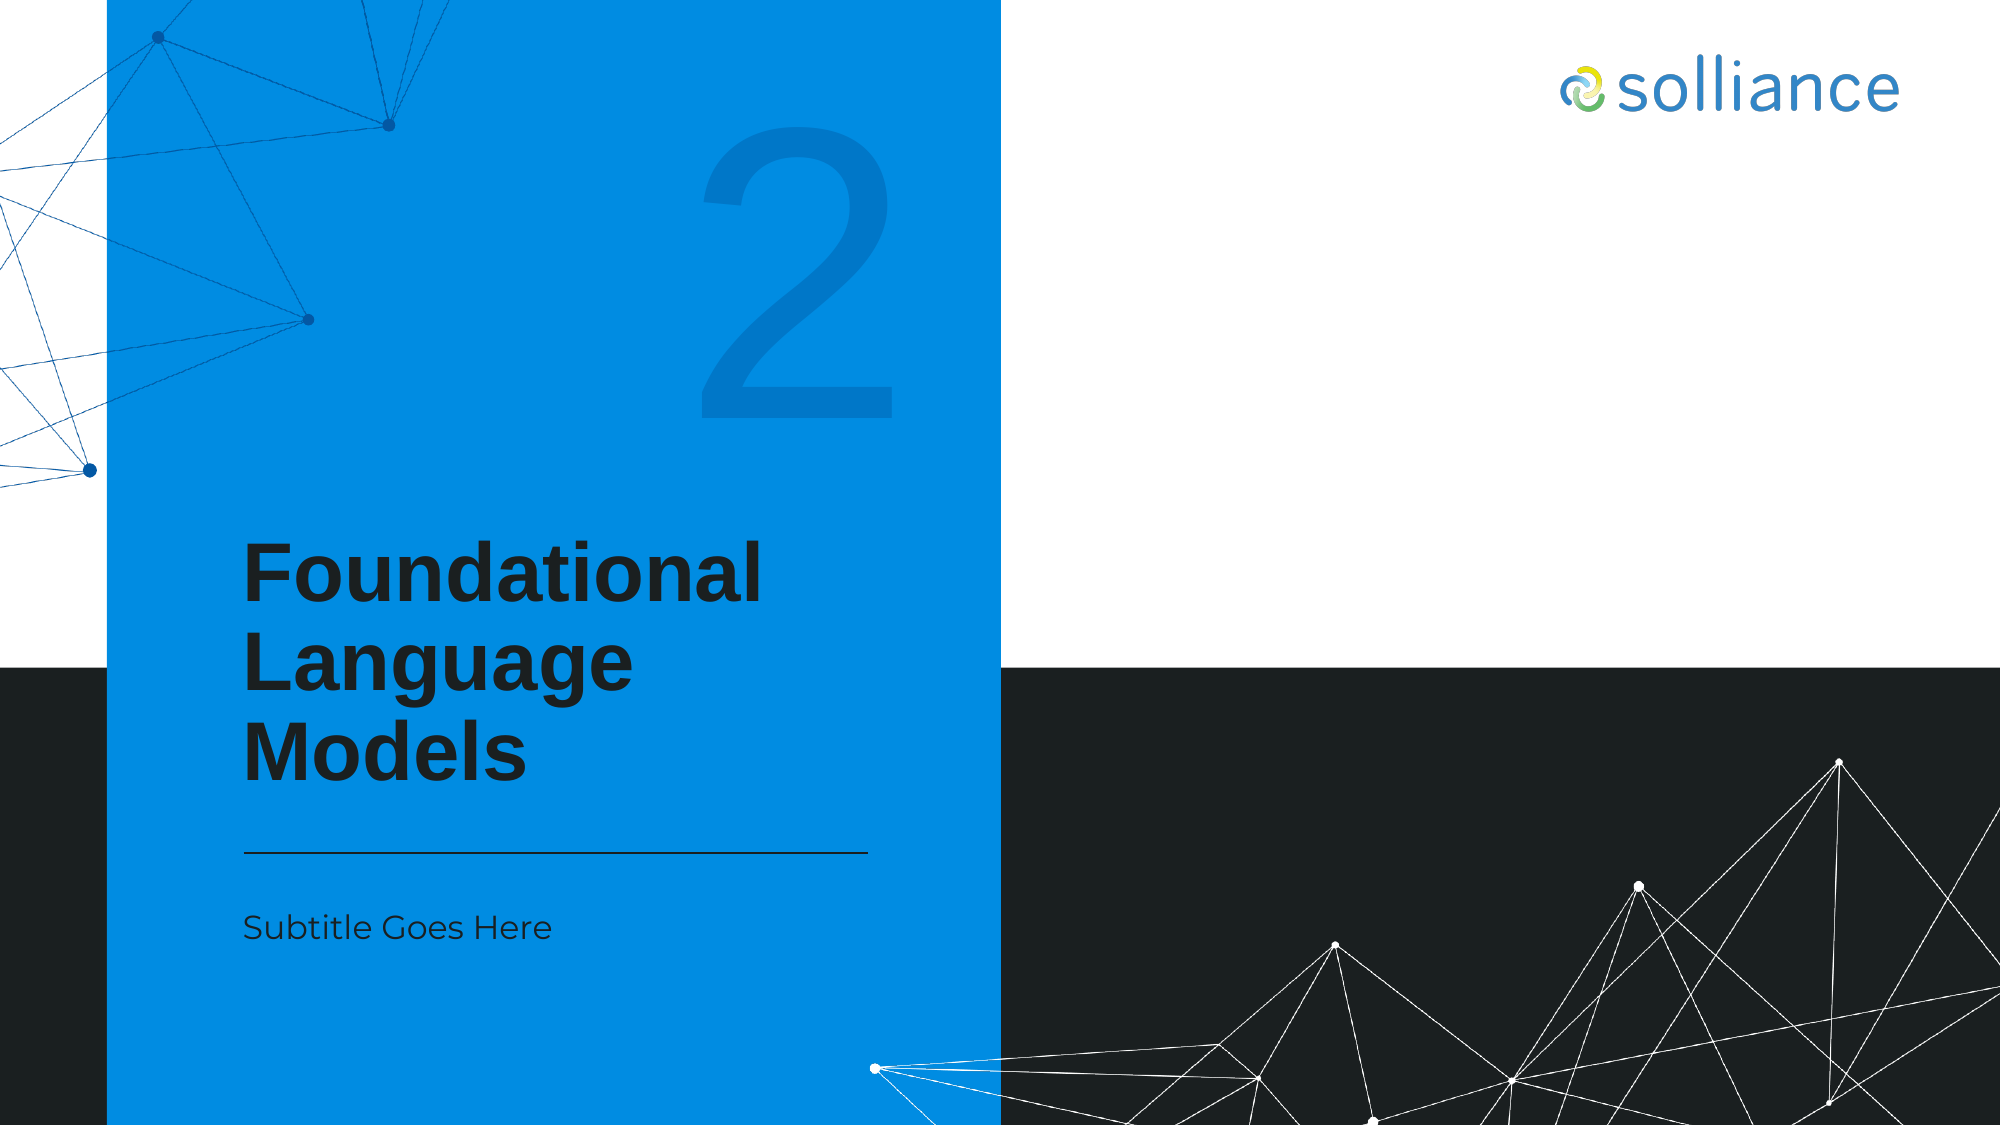

2
# Foundational Language Models
Subtitle Goes Here